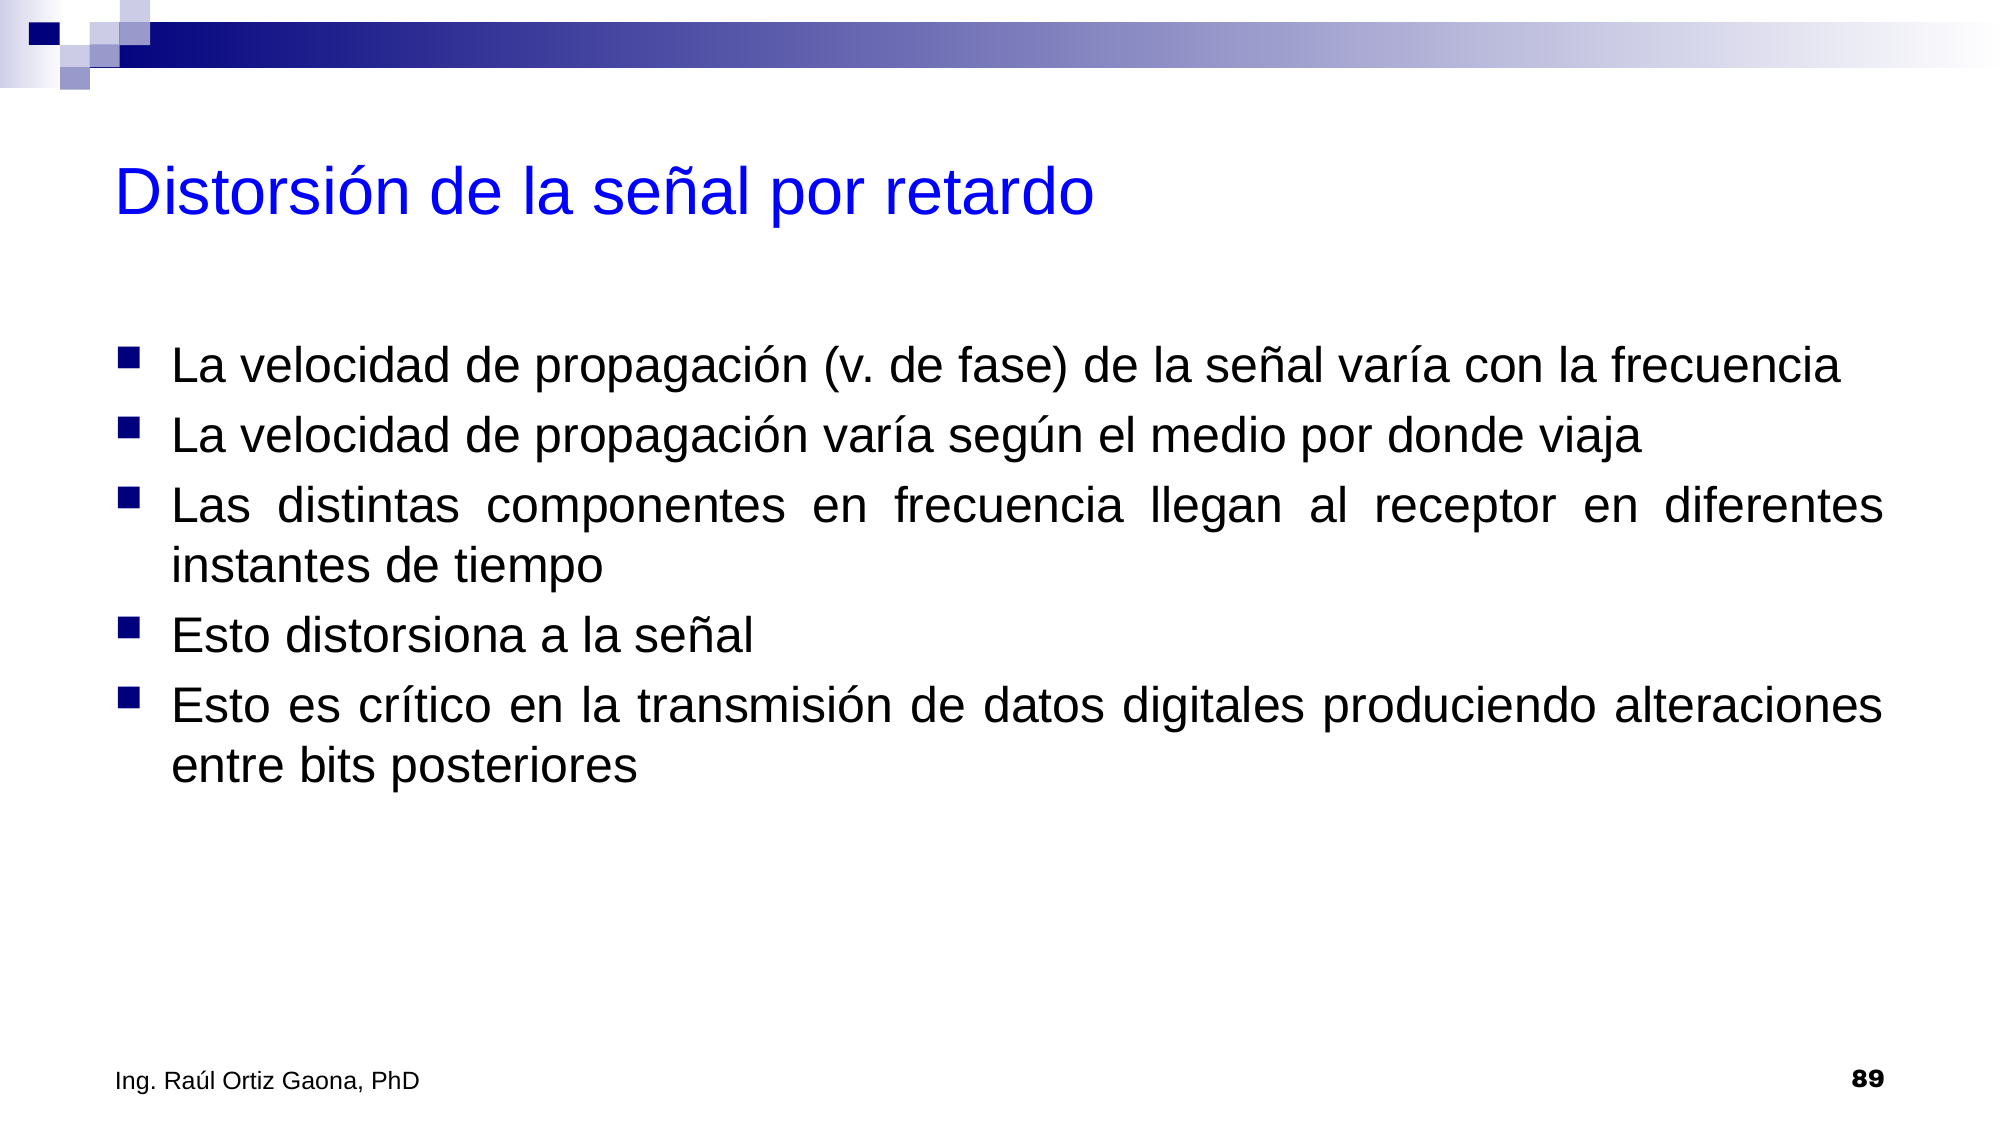

# Distorsión de la señal por retardo
La velocidad de propagación (v. de fase) de la señal varía con la frecuencia
La velocidad de propagación varía según el medio por donde viaja
Las distintas componentes en frecuencia llegan al receptor en diferentes instantes de tiempo
Esto distorsiona a la señal
Esto es crítico en la transmisión de datos digitales produciendo alteraciones entre bits posteriores
Ing. Raúl Ortiz Gaona, PhD
89